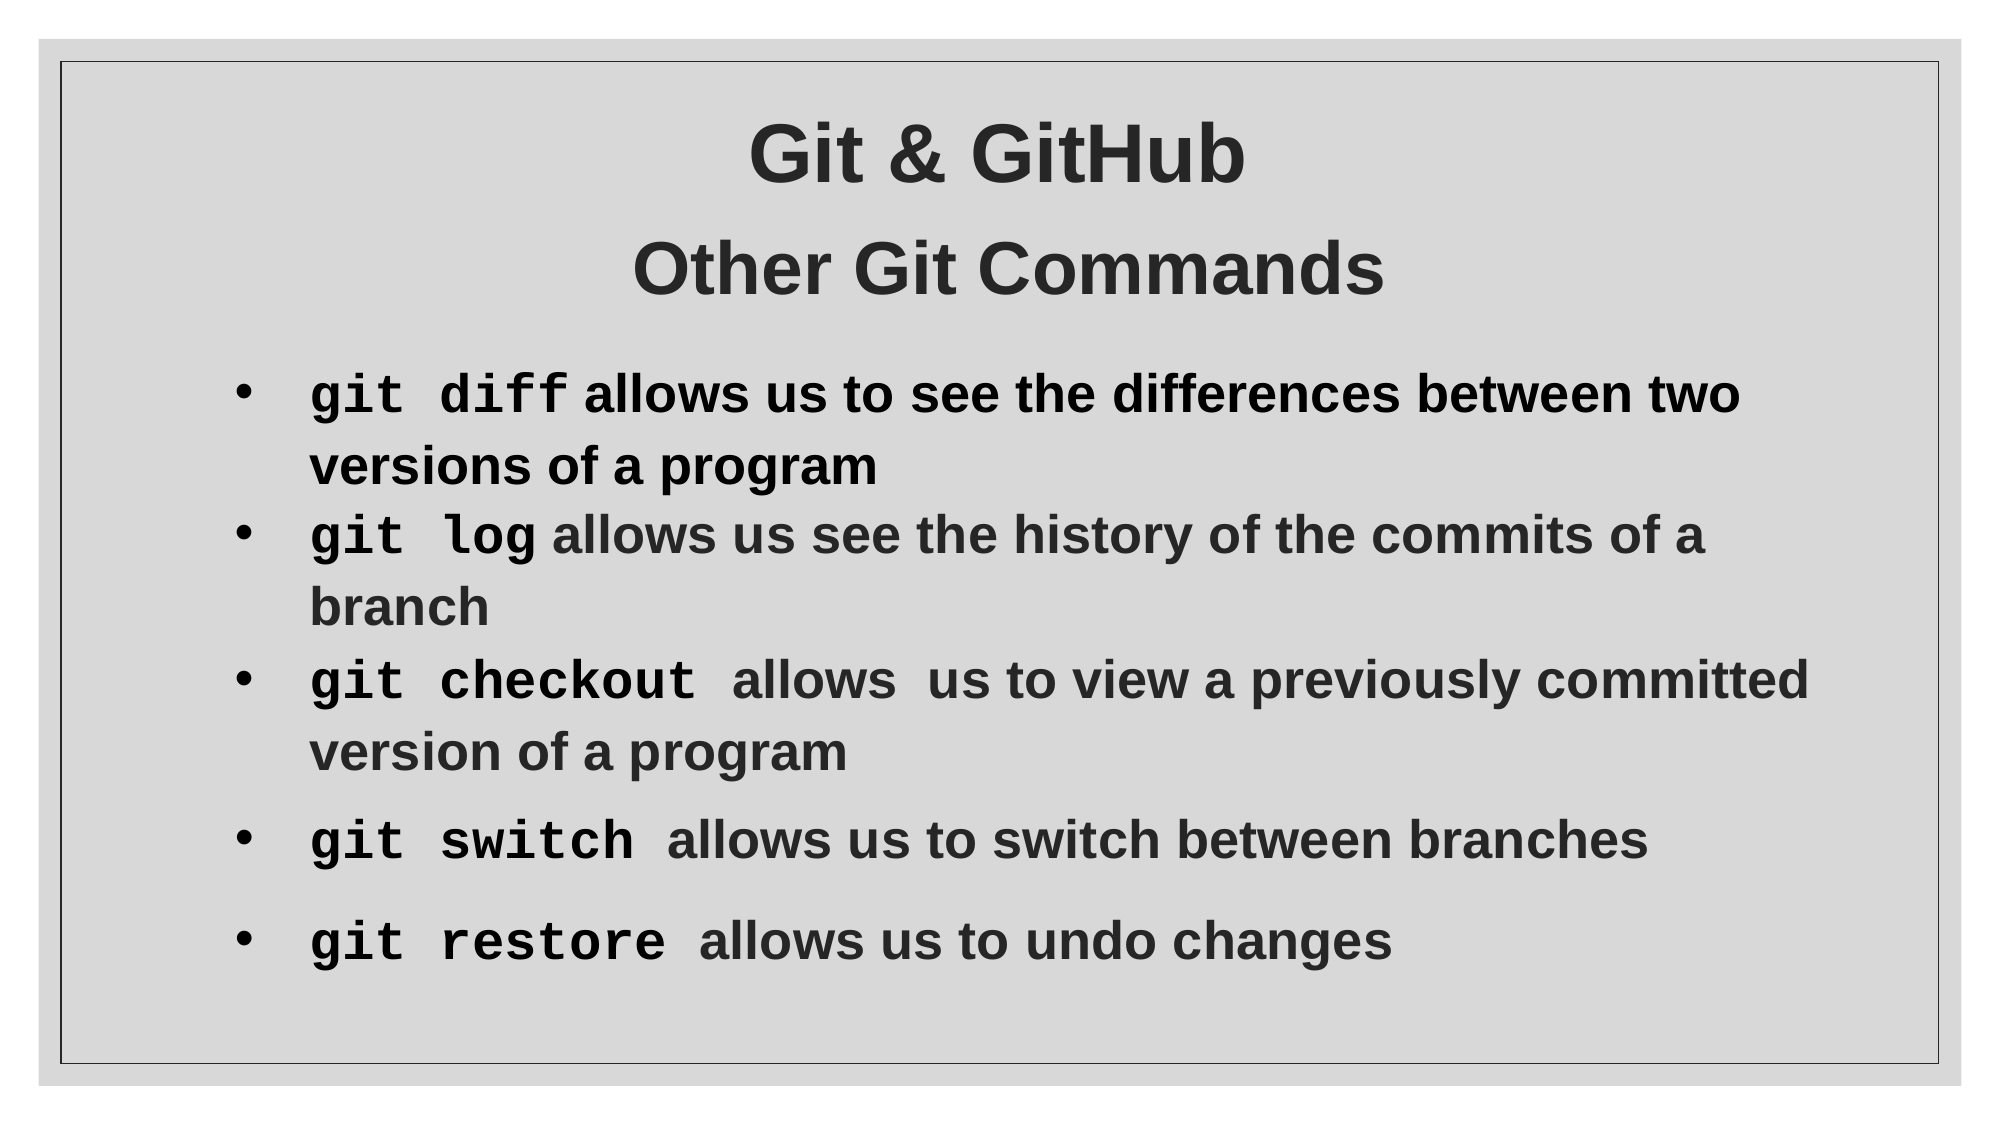

# Git & GitHub
Other Git Commands
git diff allows us to see the differences between two versions of a program
git log allows us see the history of the commits of a branch
git checkout allows  us to view a previously committed version of a program
git switch allows us to switch between branches
git restore allows us to undo changes